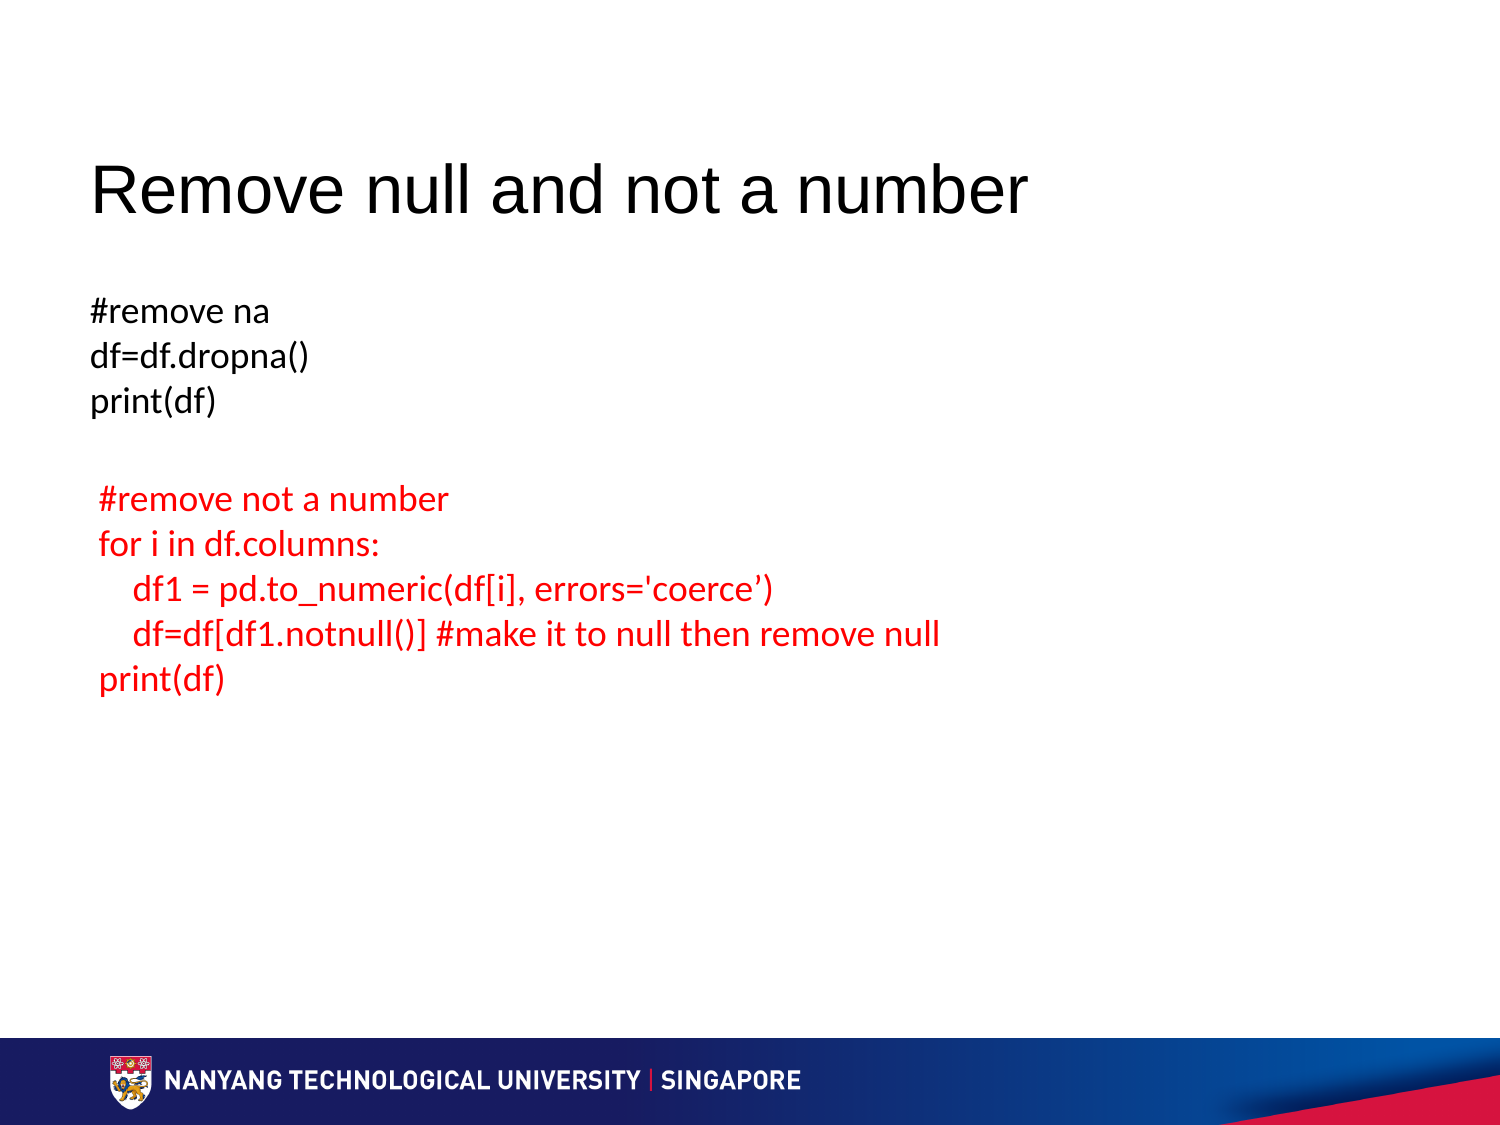

# Remove null and not a number
#remove na
df=df.dropna()
print(df)
#remove not a number
for i in df.columns:
    df1 = pd.to_numeric(df[i], errors='coerce’)
    df=df[df1.notnull()] #make it to null then remove null
print(df)